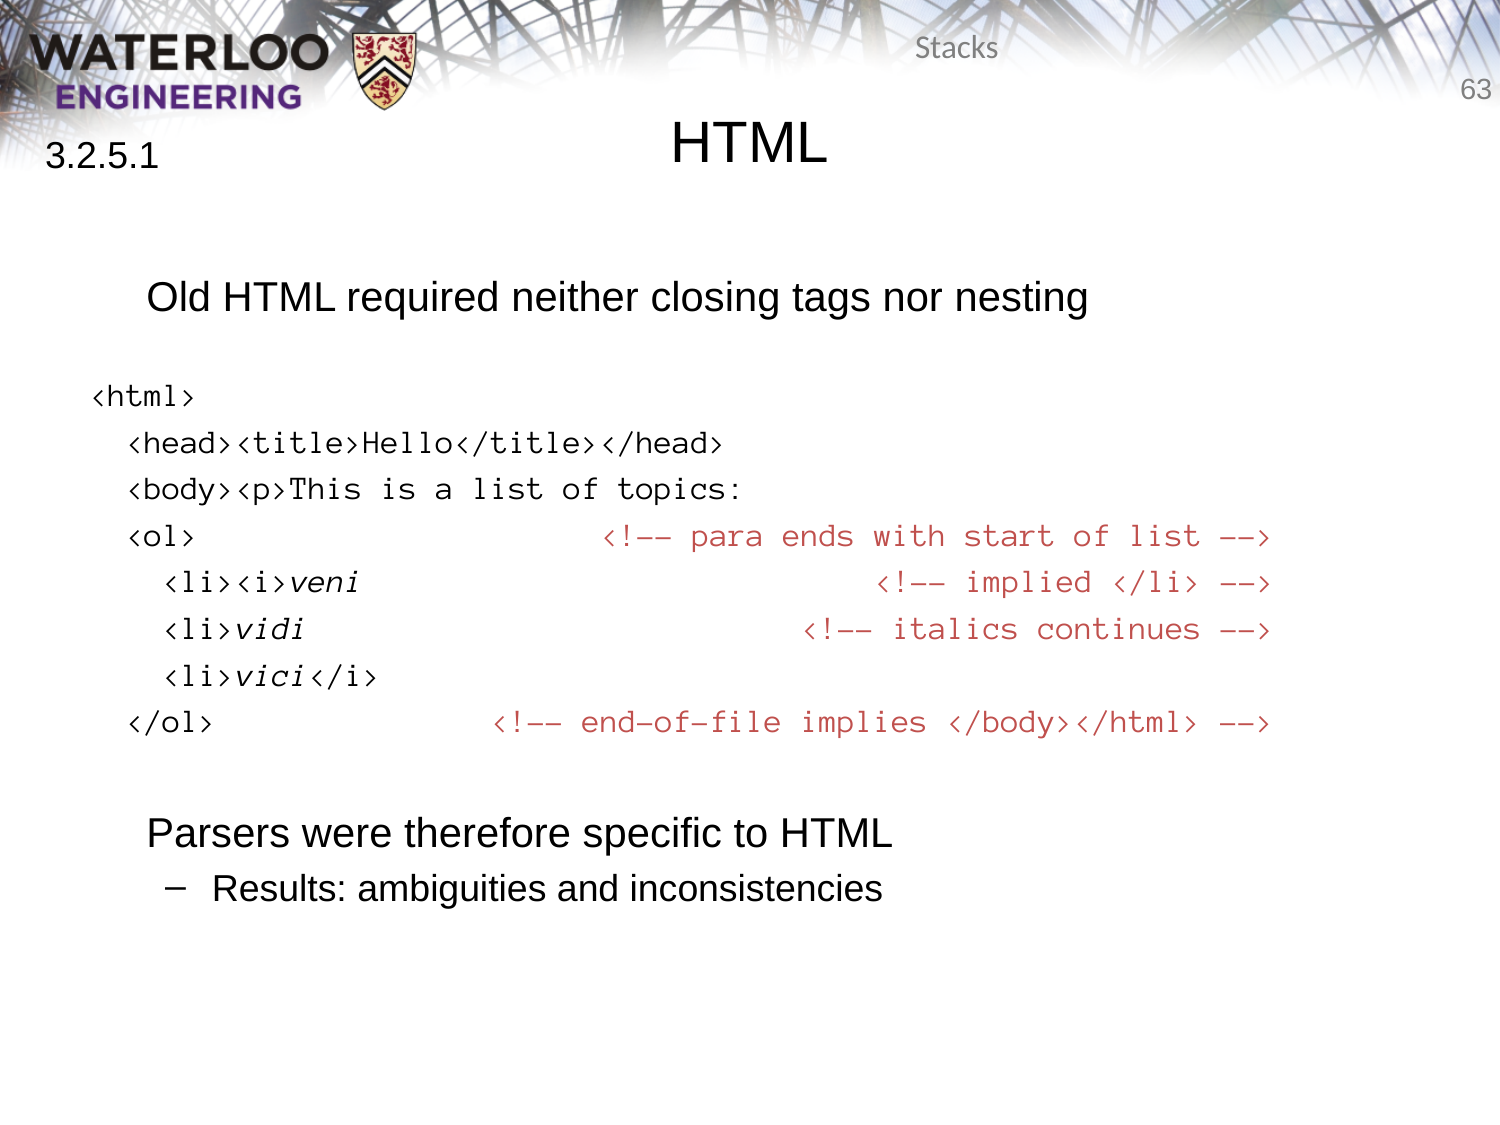

# HTML
3.2.5.1
	Old HTML required neither closing tags nor nesting

<html>
  <head><title>Hello</title></head>
  <body><p>This is a list of topics:
  <ol>                      <!-- para ends with start of list -->
    <li><i>veni                            <!-- implied </li> -->
    <li>vidi                           <!-- italics continues -->
    <li>vici</i>
  </ol>               <!-- end-of-file implies </body></html> -->

	Parsers were therefore specific to HTML
Results: ambiguities and inconsistencies